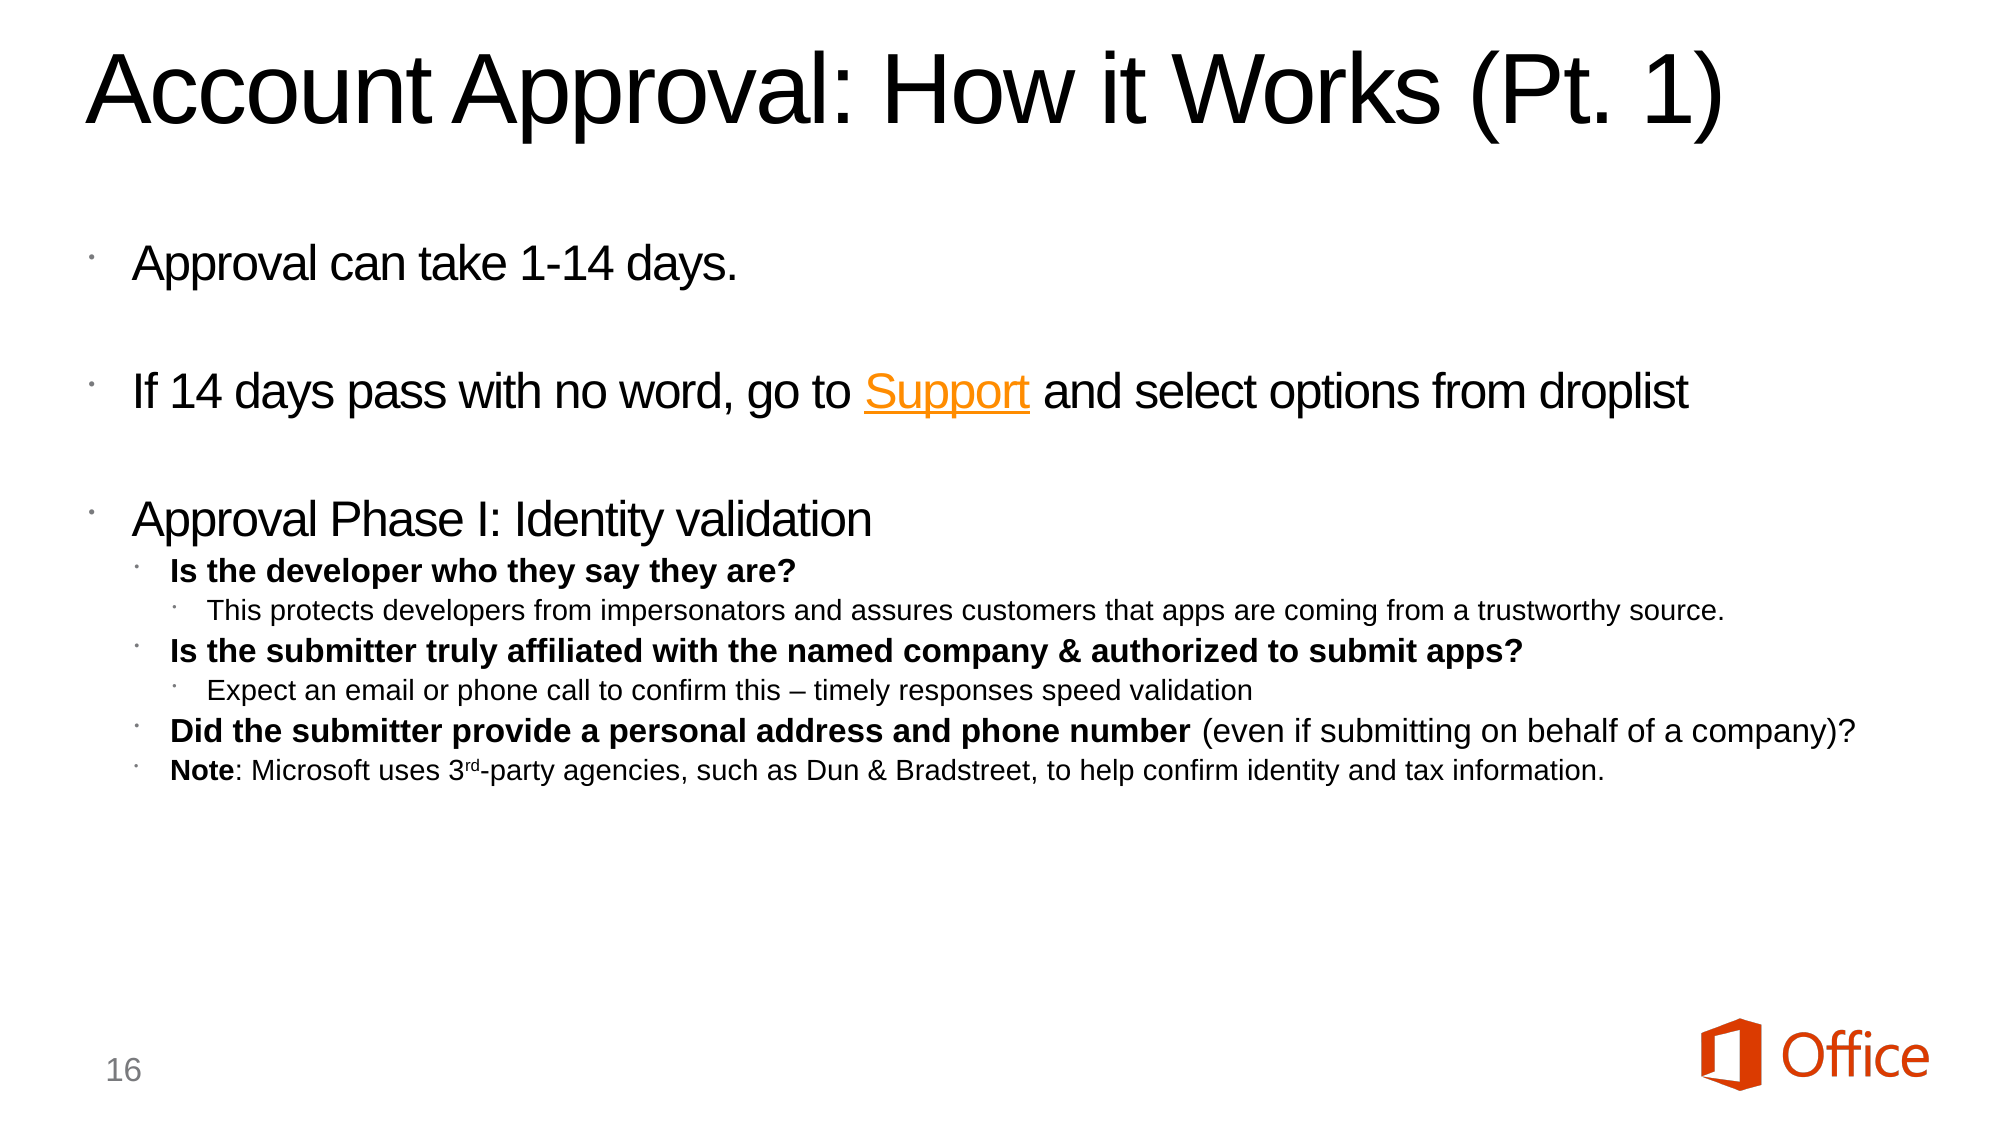

# Account Approval: How it Works (Pt. 1)
Approval can take 1-14 days.

If 14 days pass with no word, go to Support and select options from droplist

Approval Phase I: Identity validation
Is the developer who they say they are?
This protects developers from impersonators and assures customers that apps are coming from a trustworthy source.
Is the submitter truly affiliated with the named company & authorized to submit apps?
Expect an email or phone call to confirm this – timely responses speed validation
Did the submitter provide a personal address and phone number (even if submitting on behalf of a company)?
Note: Microsoft uses 3rd-party agencies, such as Dun & Bradstreet, to help confirm identity and tax information.

16